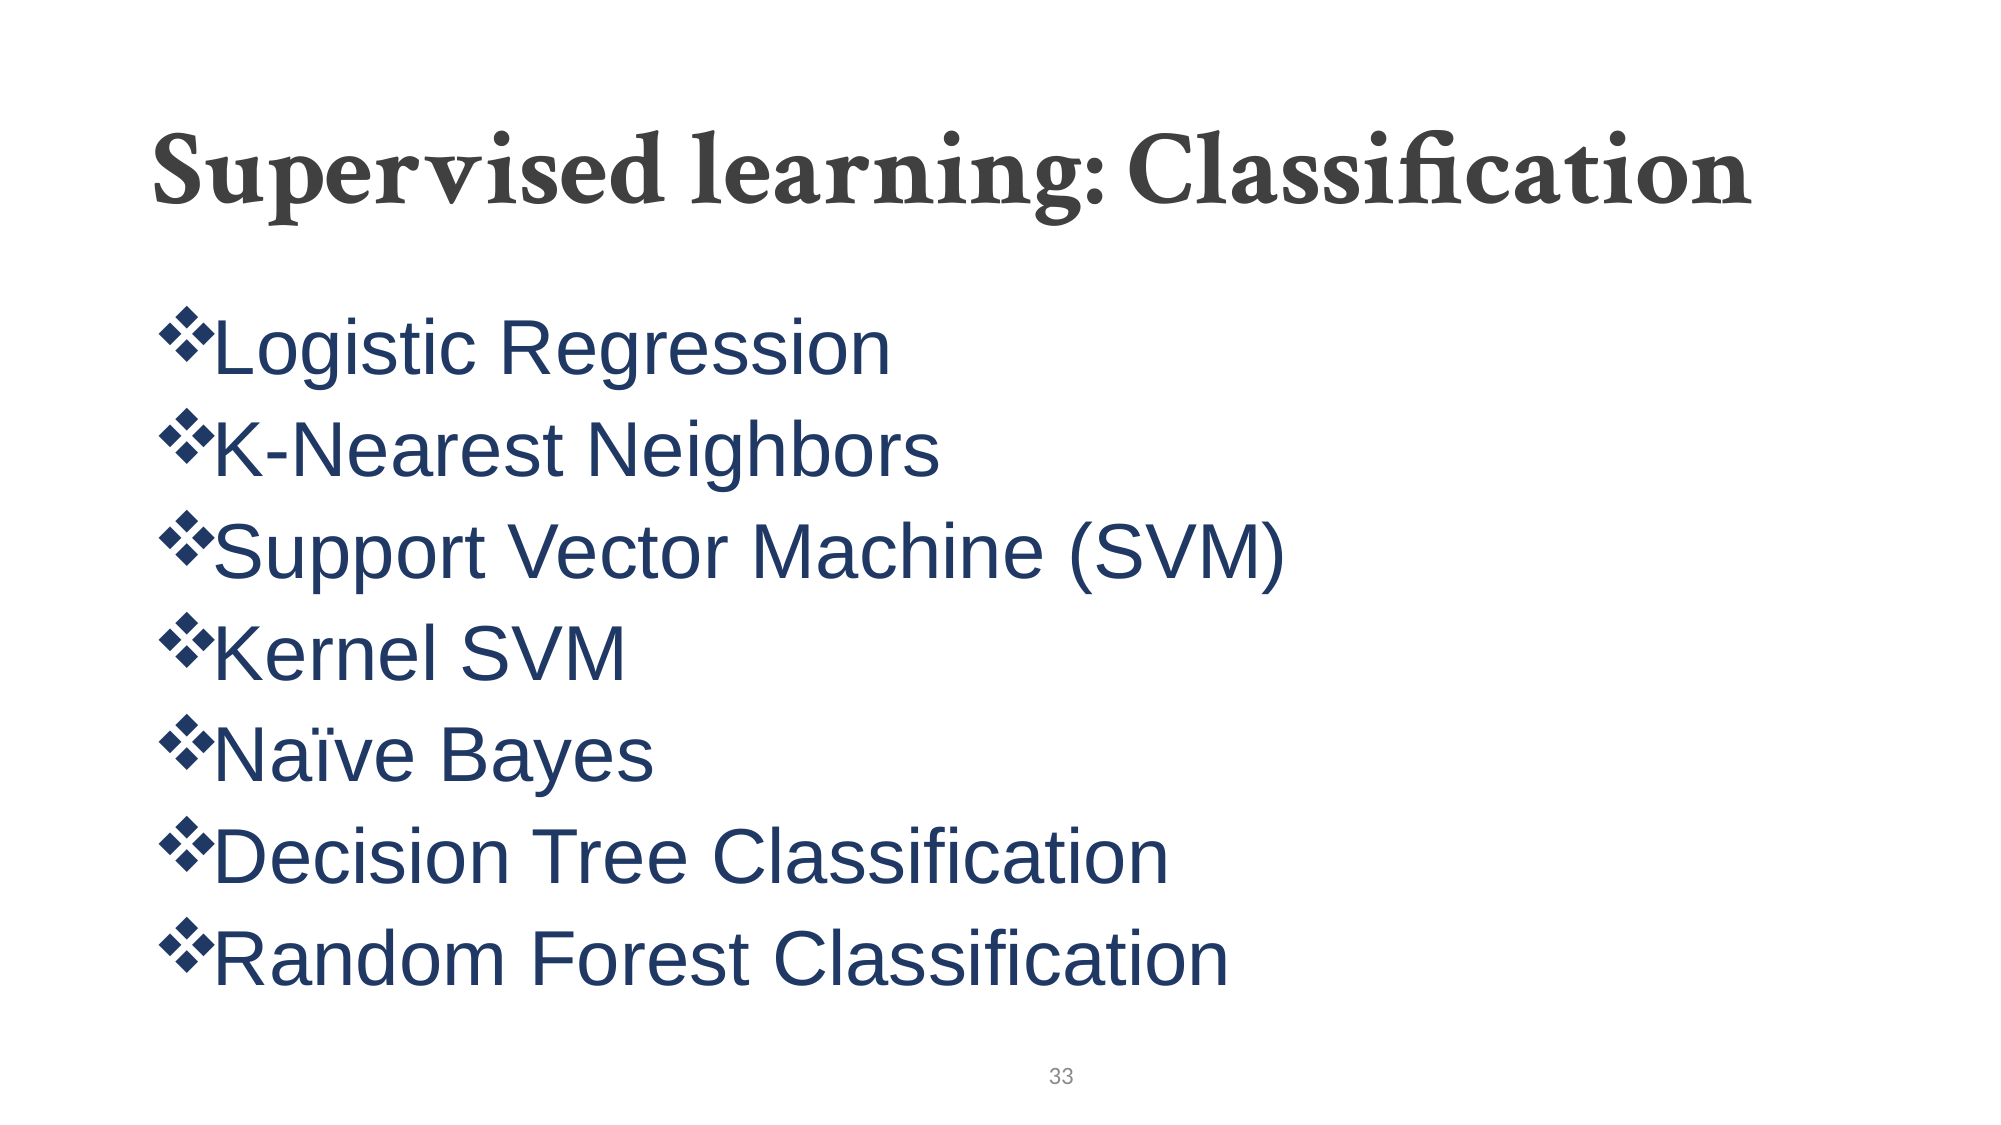

# Supervised learning: Classification
Logistic Regression
K-Nearest Neighbors
Support Vector Machine (SVM)
Kernel SVM
Naïve Bayes
Decision Tree Classification
Random Forest Classification

33